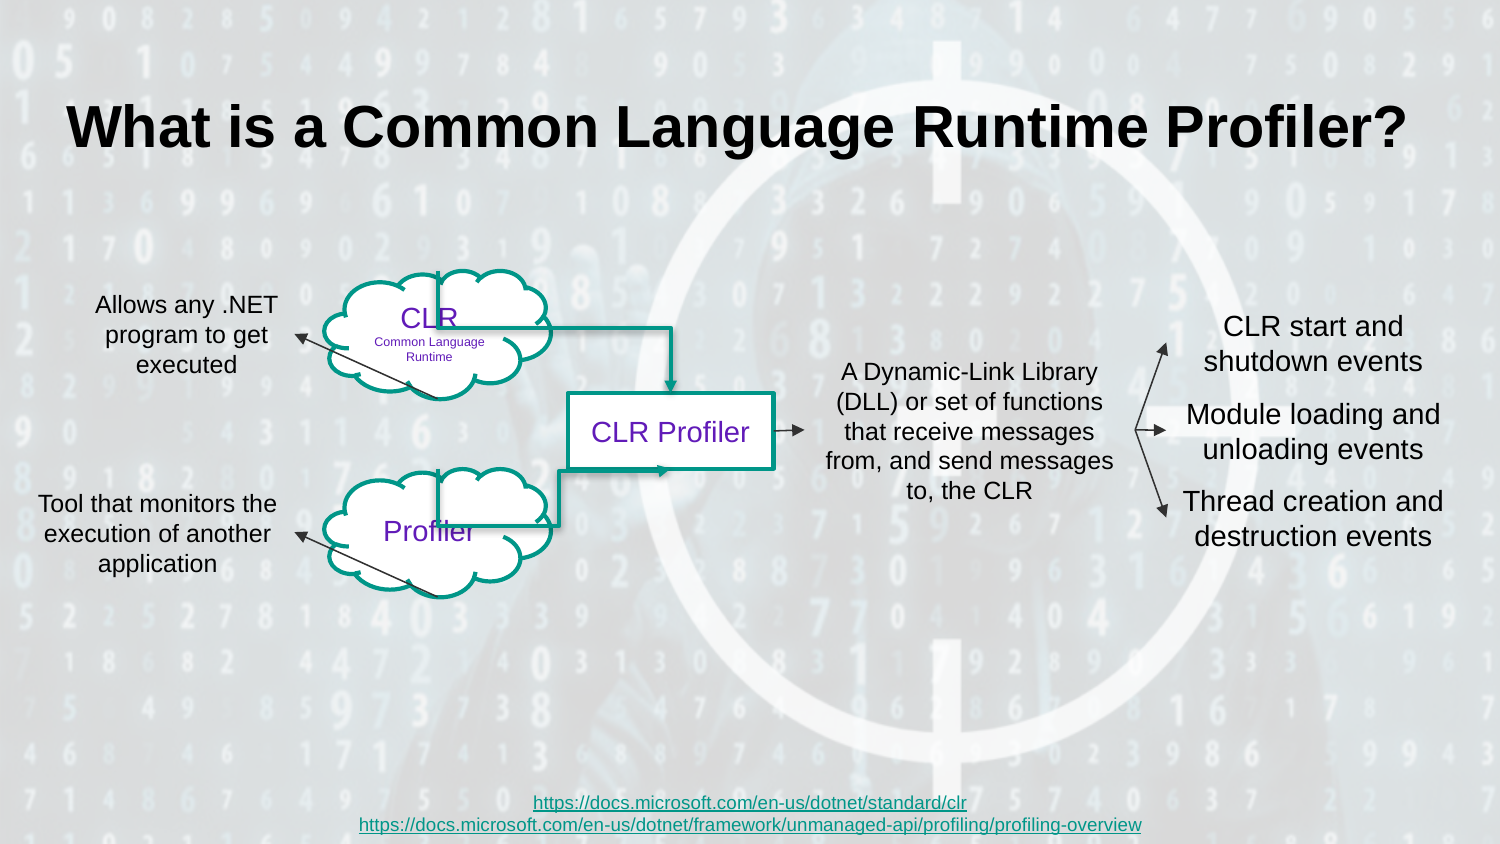

# What is a Common Language Runtime Profiler?
CLR
Common Language Runtime
Allows any .NET program to get executed
CLR start and shutdown events
A Dynamic-Link Library (DLL) or set of functions that receive messages from, and send messages to, the CLR
Module loading and unloading events
CLR Profiler
Profiler
Thread creation and destruction events
Tool that monitors the execution of another application
https://docs.microsoft.com/en-us/dotnet/standard/clr
https://docs.microsoft.com/en-us/dotnet/framework/unmanaged-api/profiling/profiling-overview